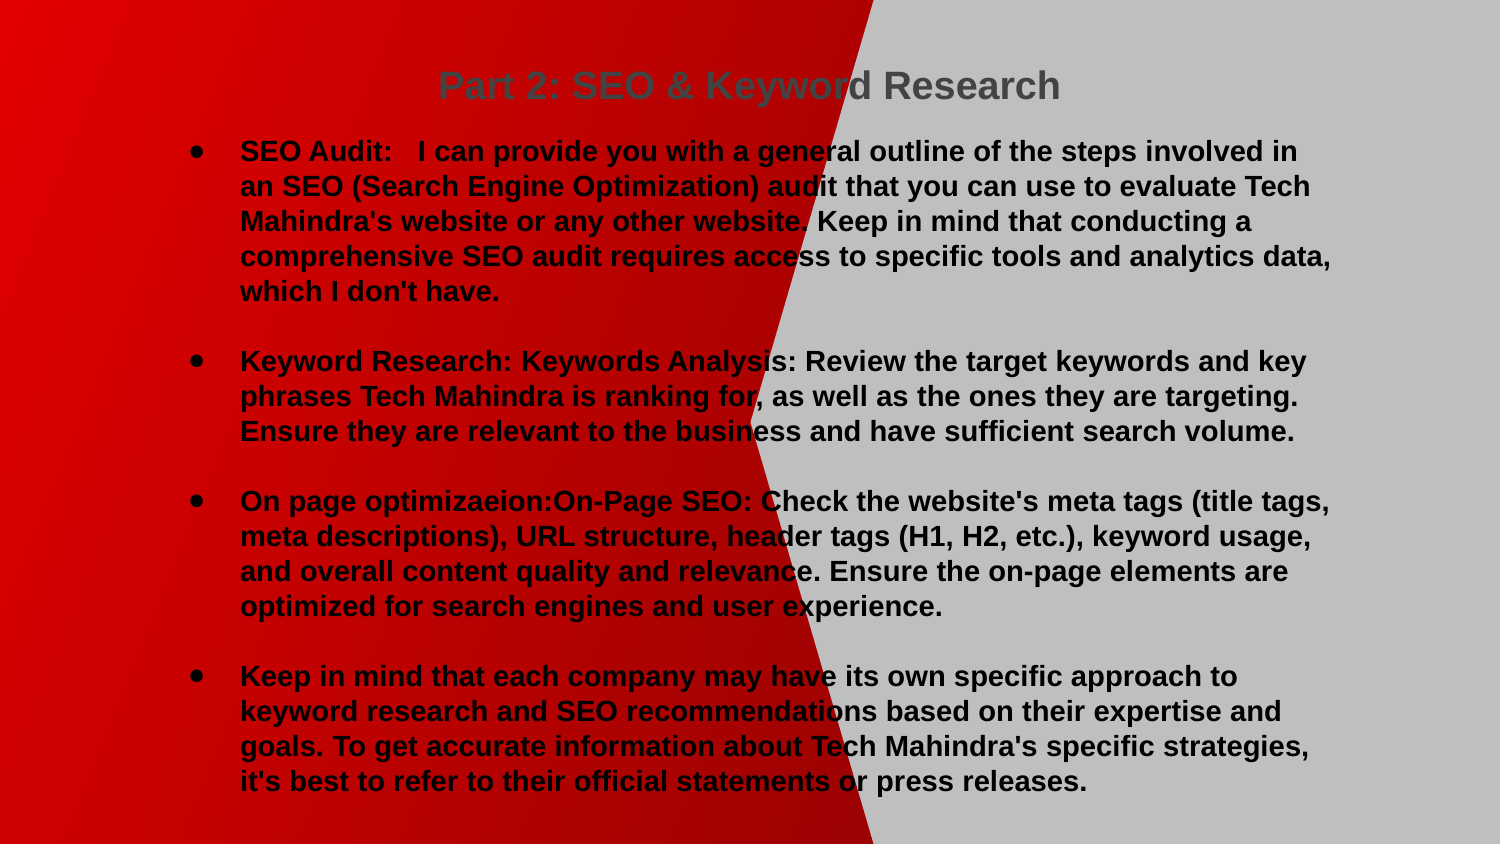

Part 2: SEO & Keyword Research
SEO Audit:   I can provide you with a general outline of the steps involved in an SEO (Search Engine Optimization) audit that you can use to evaluate Tech Mahindra's website or any other website. Keep in mind that conducting a comprehensive SEO audit requires access to specific tools and analytics data, which I don't have.

Keyword Research: Keywords Analysis: Review the target keywords and key phrases Tech Mahindra is ranking for, as well as the ones they are targeting. Ensure they are relevant to the business and have sufficient search volume.

On page optimizaeion:On-Page SEO: Check the website's meta tags (title tags, meta descriptions), URL structure, header tags (H1, H2, etc.), keyword usage, and overall content quality and relevance. Ensure the on-page elements are optimized for search engines and user experience.

Keep in mind that each company may have its own specific approach to keyword research and SEO recommendations based on their expertise and goals. To get accurate information about Tech Mahindra's specific strategies, it's best to refer to their official statements or press releases.